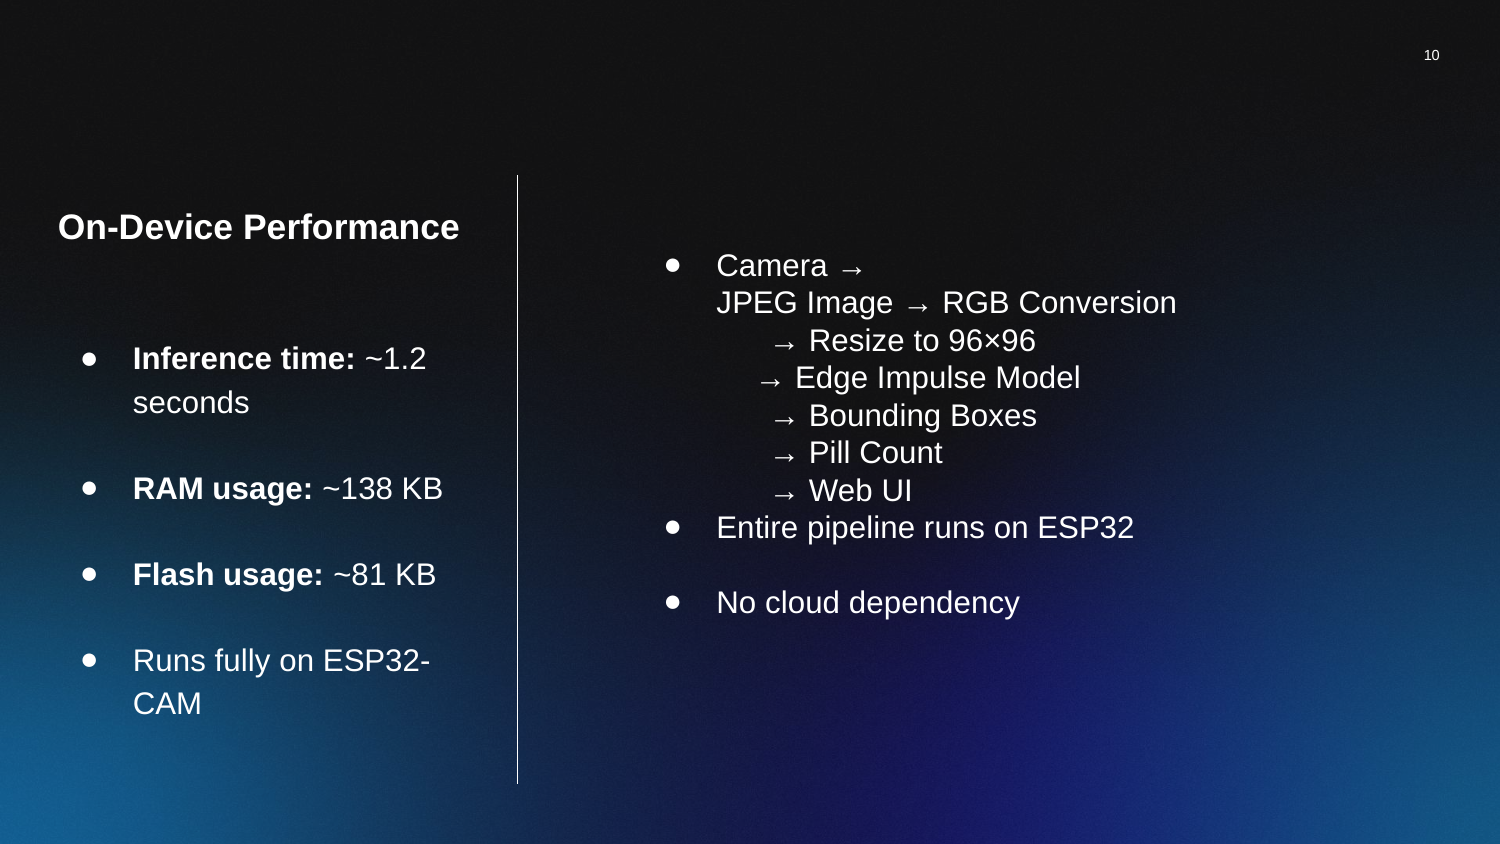

10

Camera →
JPEG Image → RGB Conversion
      → Resize to 96×96
             → Edge Impulse Model
      → Bounding Boxes
      → Pill Count
      → Web UI
Entire pipeline runs on ESP32

No cloud dependency

# On-Device Performance

Inference time: ~1.2 seconds
RAM usage: ~138 KB
Flash usage: ~81 KB
Runs fully on ESP32-CAM